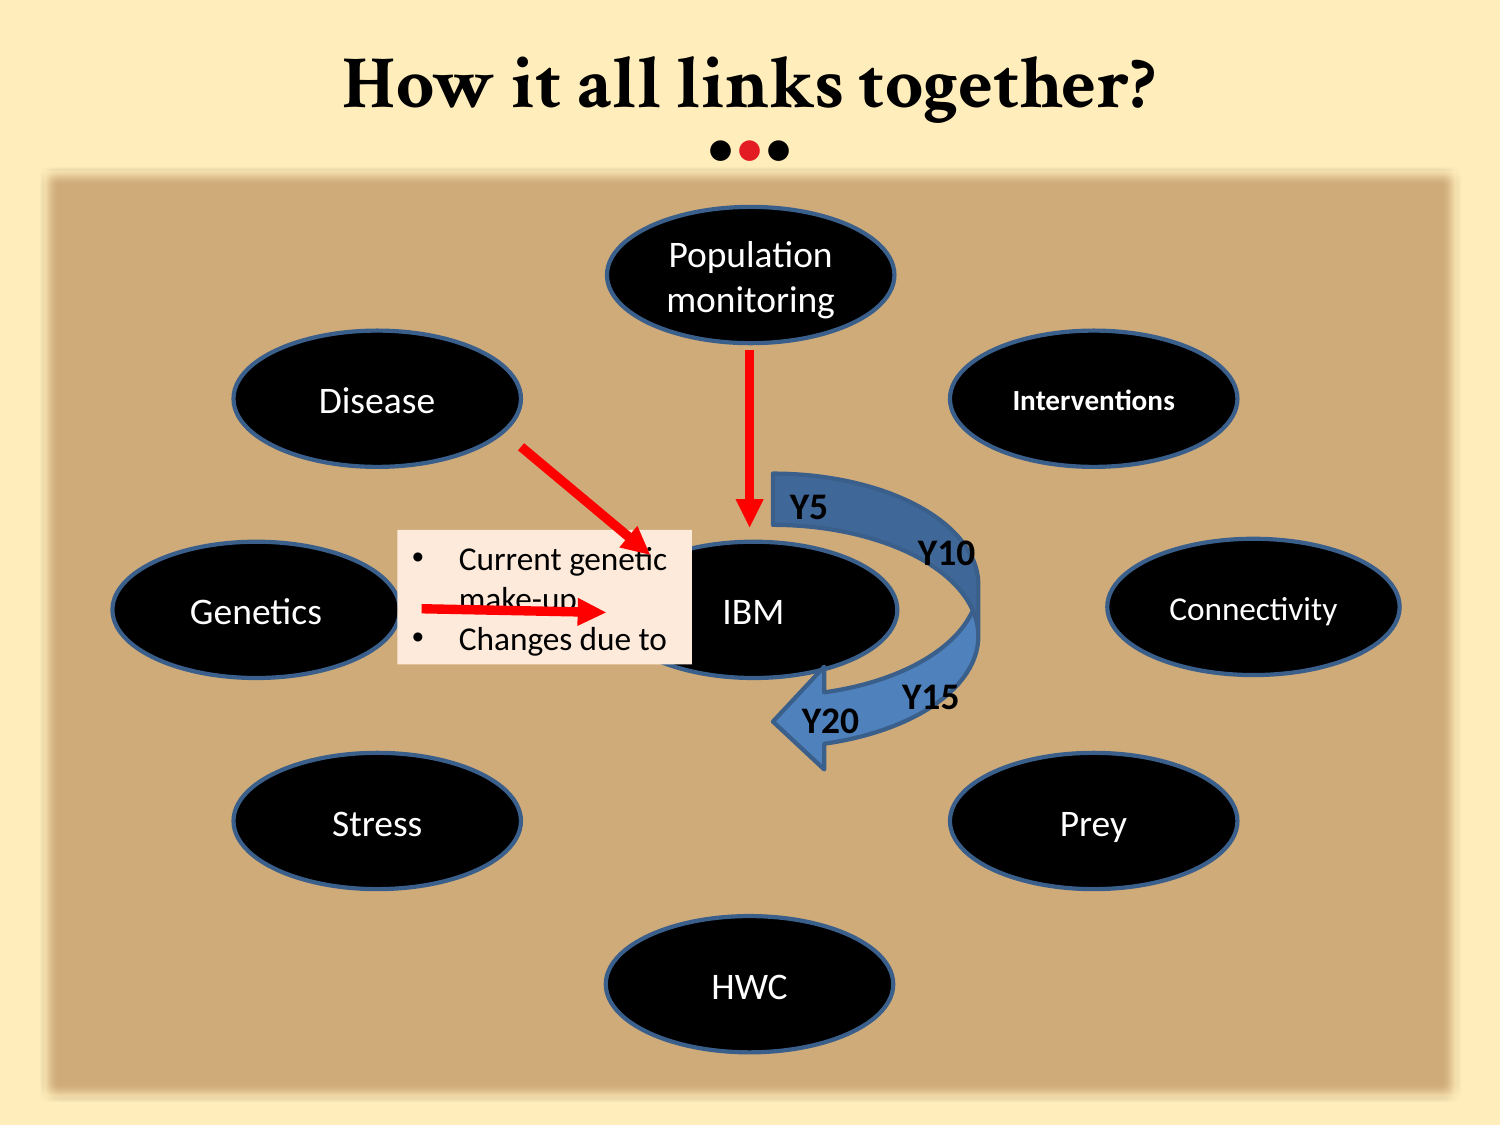

How it all links together?
•••

Population monitoring

Disease
Interventions

Y5
Y10
Current genetic make-up
Changes due to
Connectivity
Genetics
IBM
Y15
Y20
Prey
Stress
HWC